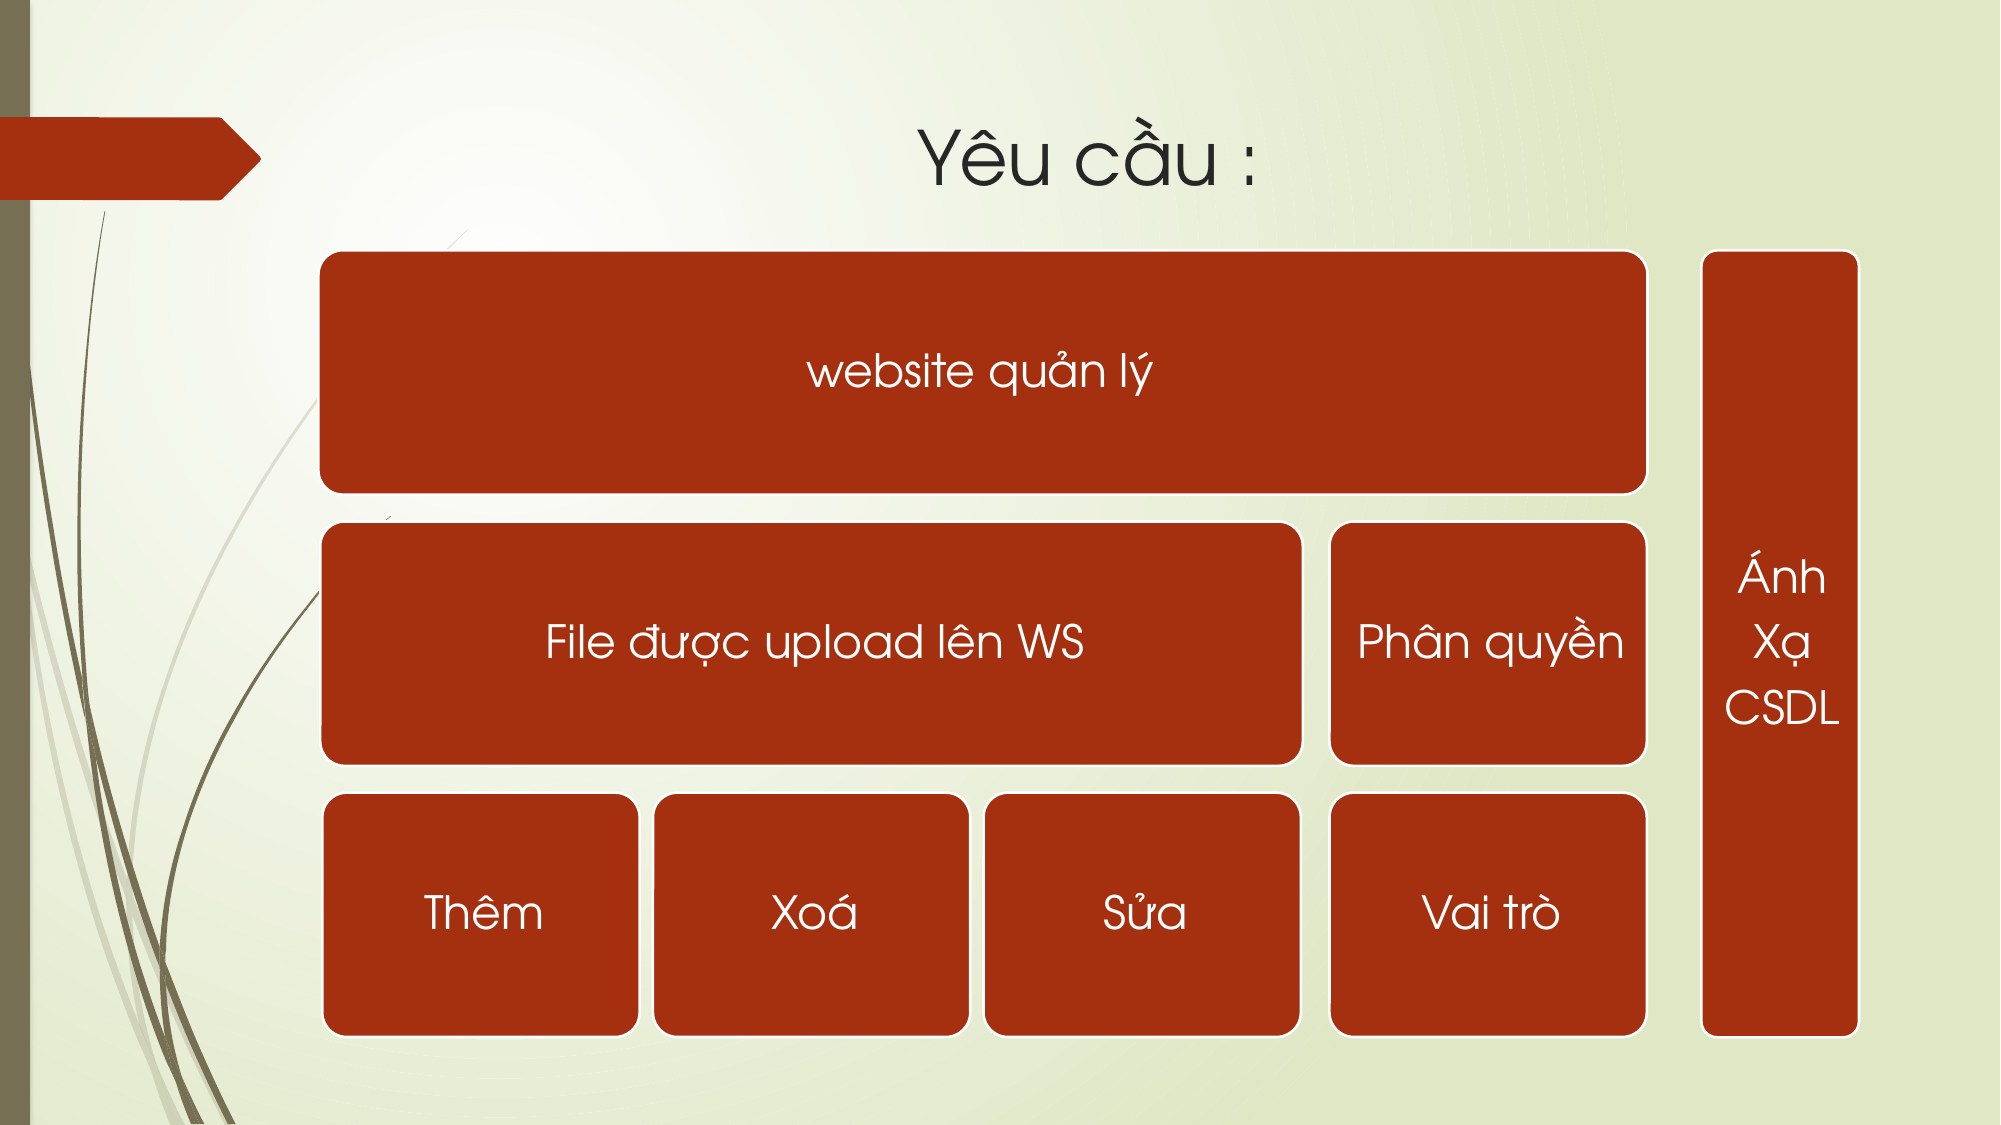

# Yêu cầu :
website quản lý
File được upload lên WS
Thêm
Xoá
Sửa
Phân quyền
Vai trò
Ánh
Xạ
CSDL